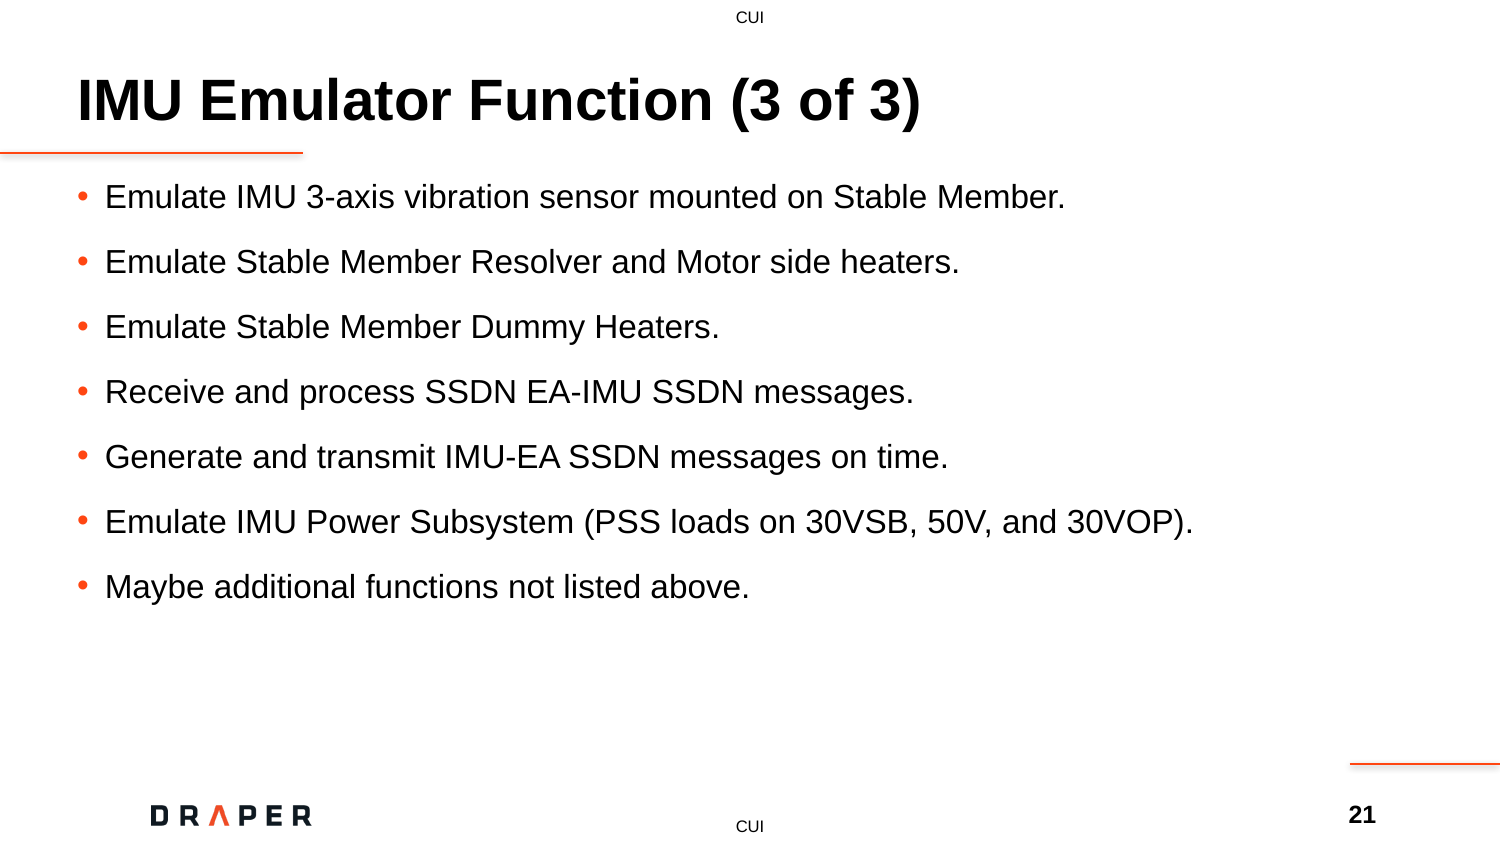

# IMU Emulator Function (3 of 3)
Emulate IMU 3-axis vibration sensor mounted on Stable Member.
Emulate Stable Member Resolver and Motor side heaters.
Emulate Stable Member Dummy Heaters.
Receive and process SSDN EA-IMU SSDN messages.
Generate and transmit IMU-EA SSDN messages on time.
Emulate IMU Power Subsystem (PSS loads on 30VSB, 50V, and 30VOP).
Maybe additional functions not listed above.

21